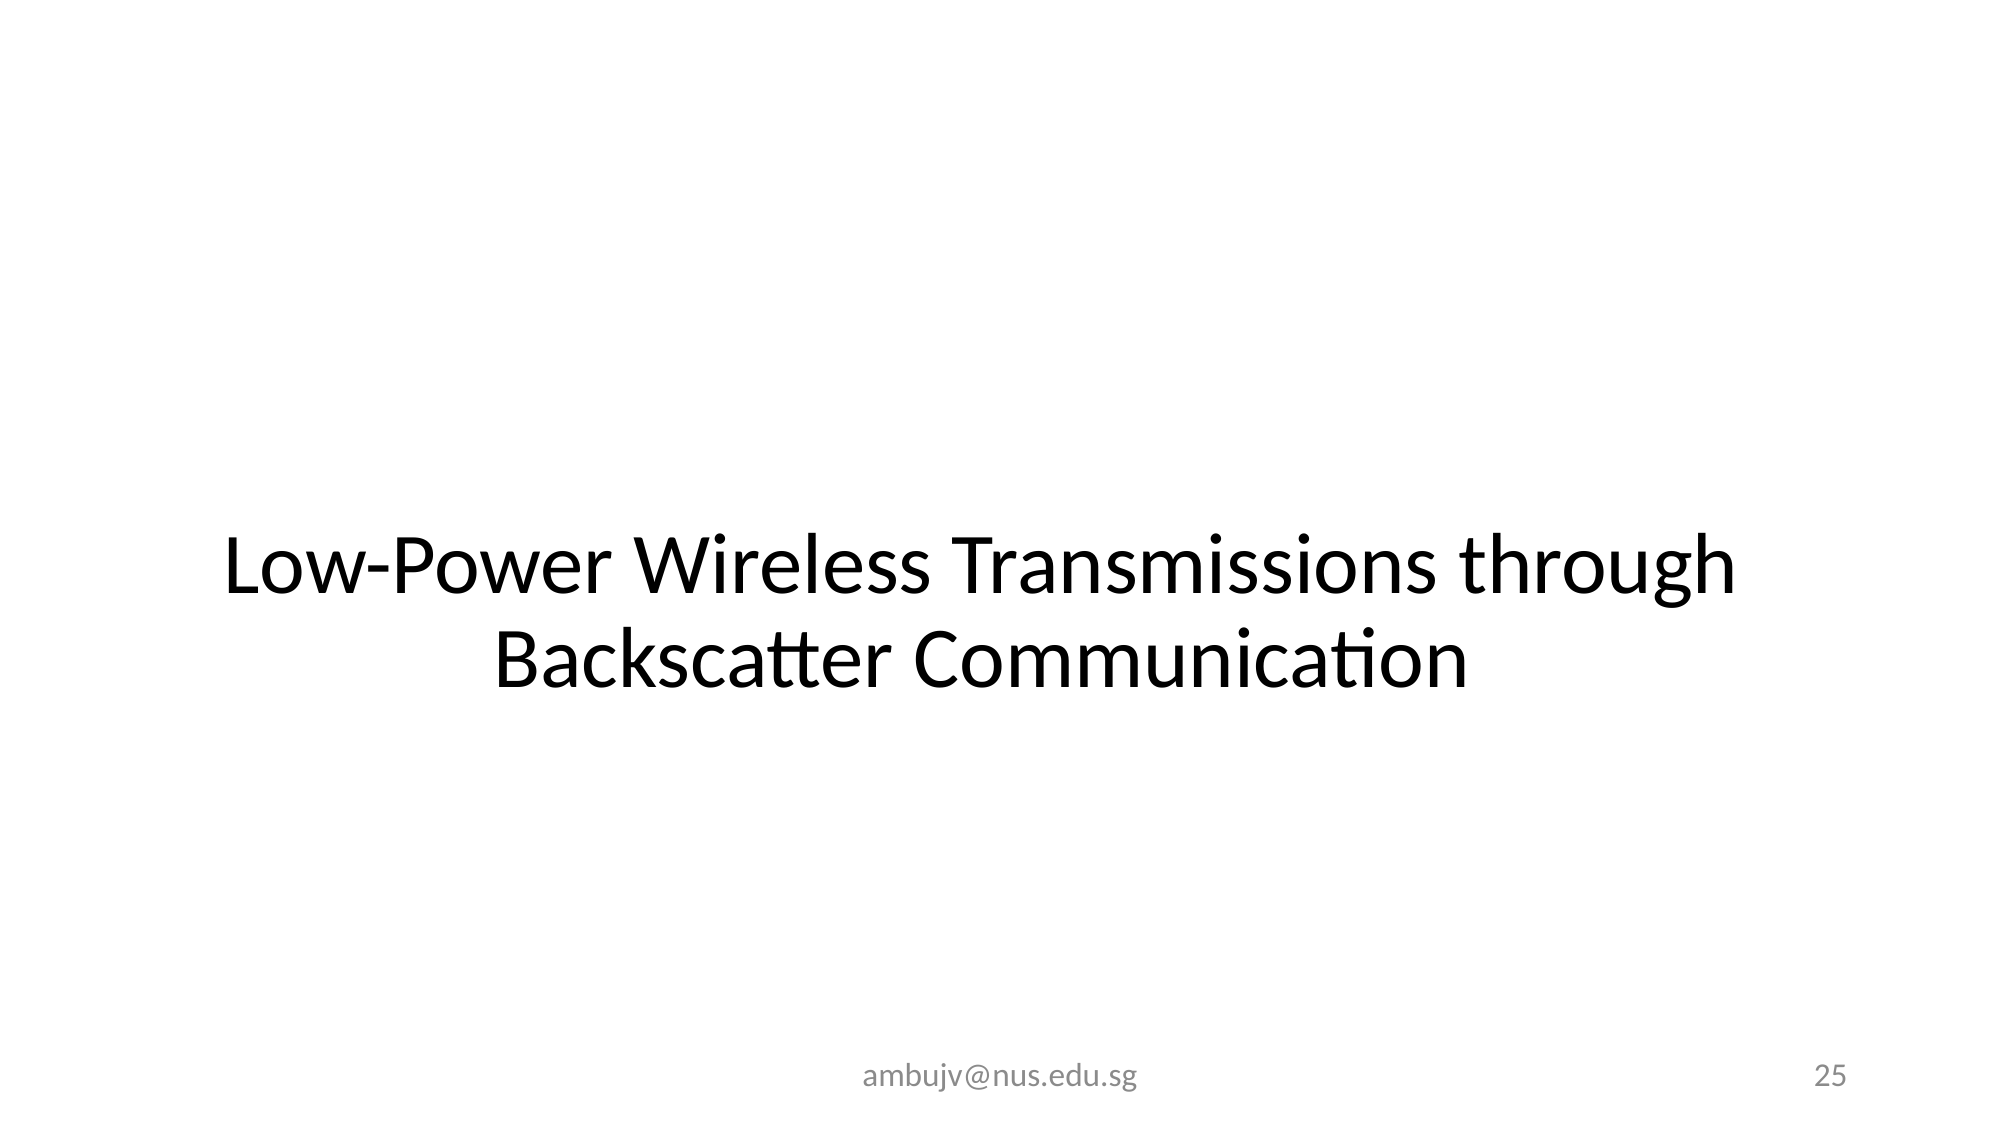

Low-Power Wireless Transmissions through Backscatter Communication

ambujv@nus.edu.sg
25